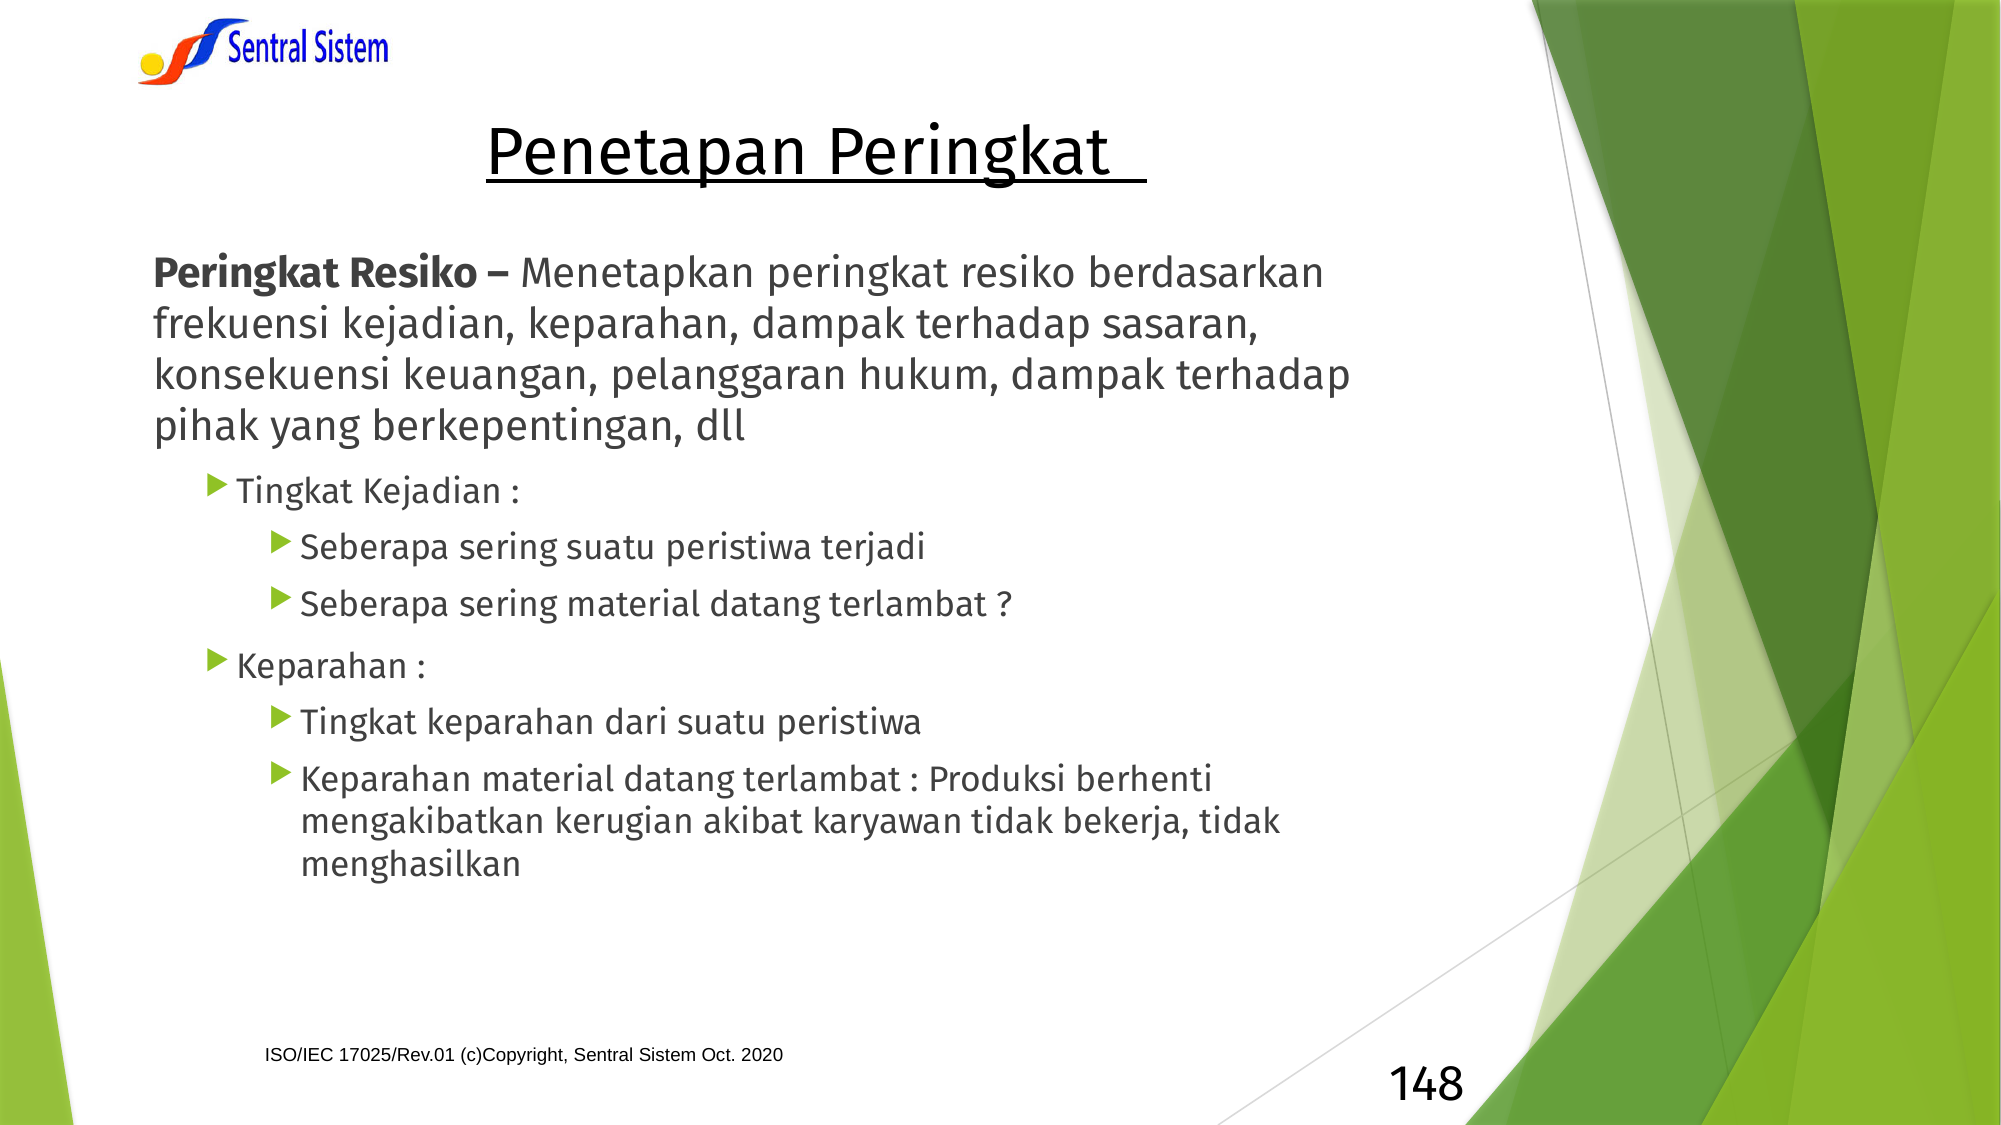

# Penetapan Peringkat
Peringkat Resiko – Menetapkan peringkat resiko berdasarkan frekuensi kejadian, keparahan, dampak terhadap sasaran, konsekuensi keuangan, pelanggaran hukum, dampak terhadap pihak yang berkepentingan, dll
Tingkat Kejadian :
Seberapa sering suatu peristiwa terjadi
Seberapa sering material datang terlambat ?
Keparahan :
Tingkat keparahan dari suatu peristiwa
Keparahan material datang terlambat : Produksi berhenti mengakibatkan kerugian akibat karyawan tidak bekerja, tidak menghasilkan

ISO/IEC 17025/Rev.01 (c)Copyright, Sentral Sistem Oct. 2020
148